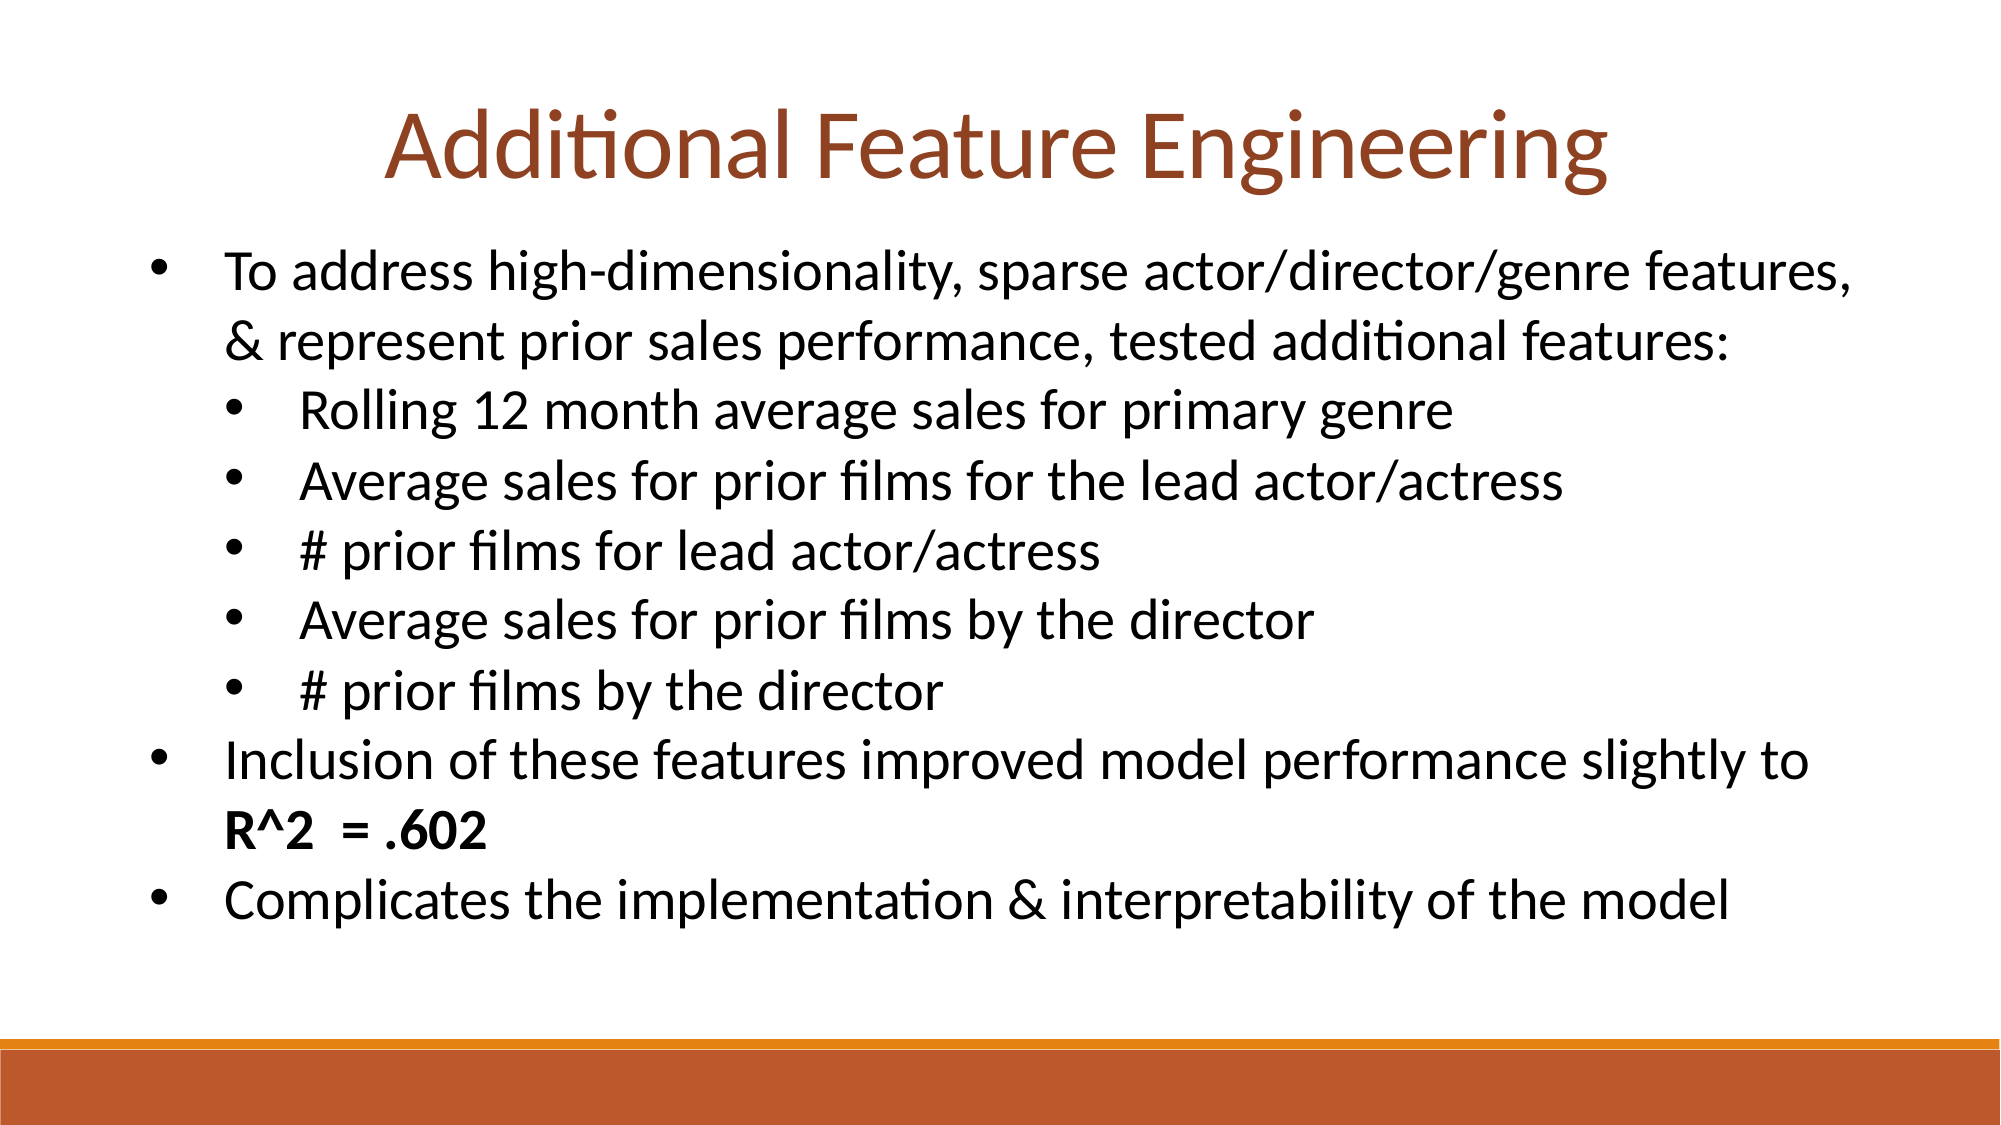

Additional Feature Engineering
To address high-dimensionality, sparse actor/director/genre features, & represent prior sales performance, tested additional features:
Rolling 12 month average sales for primary genre
Average sales for prior films for the lead actor/actress
# prior films for lead actor/actress
Average sales for prior films by the director
# prior films by the director
Inclusion of these features improved model performance slightly to R^2  = .602
Complicates the implementation & interpretability of the model